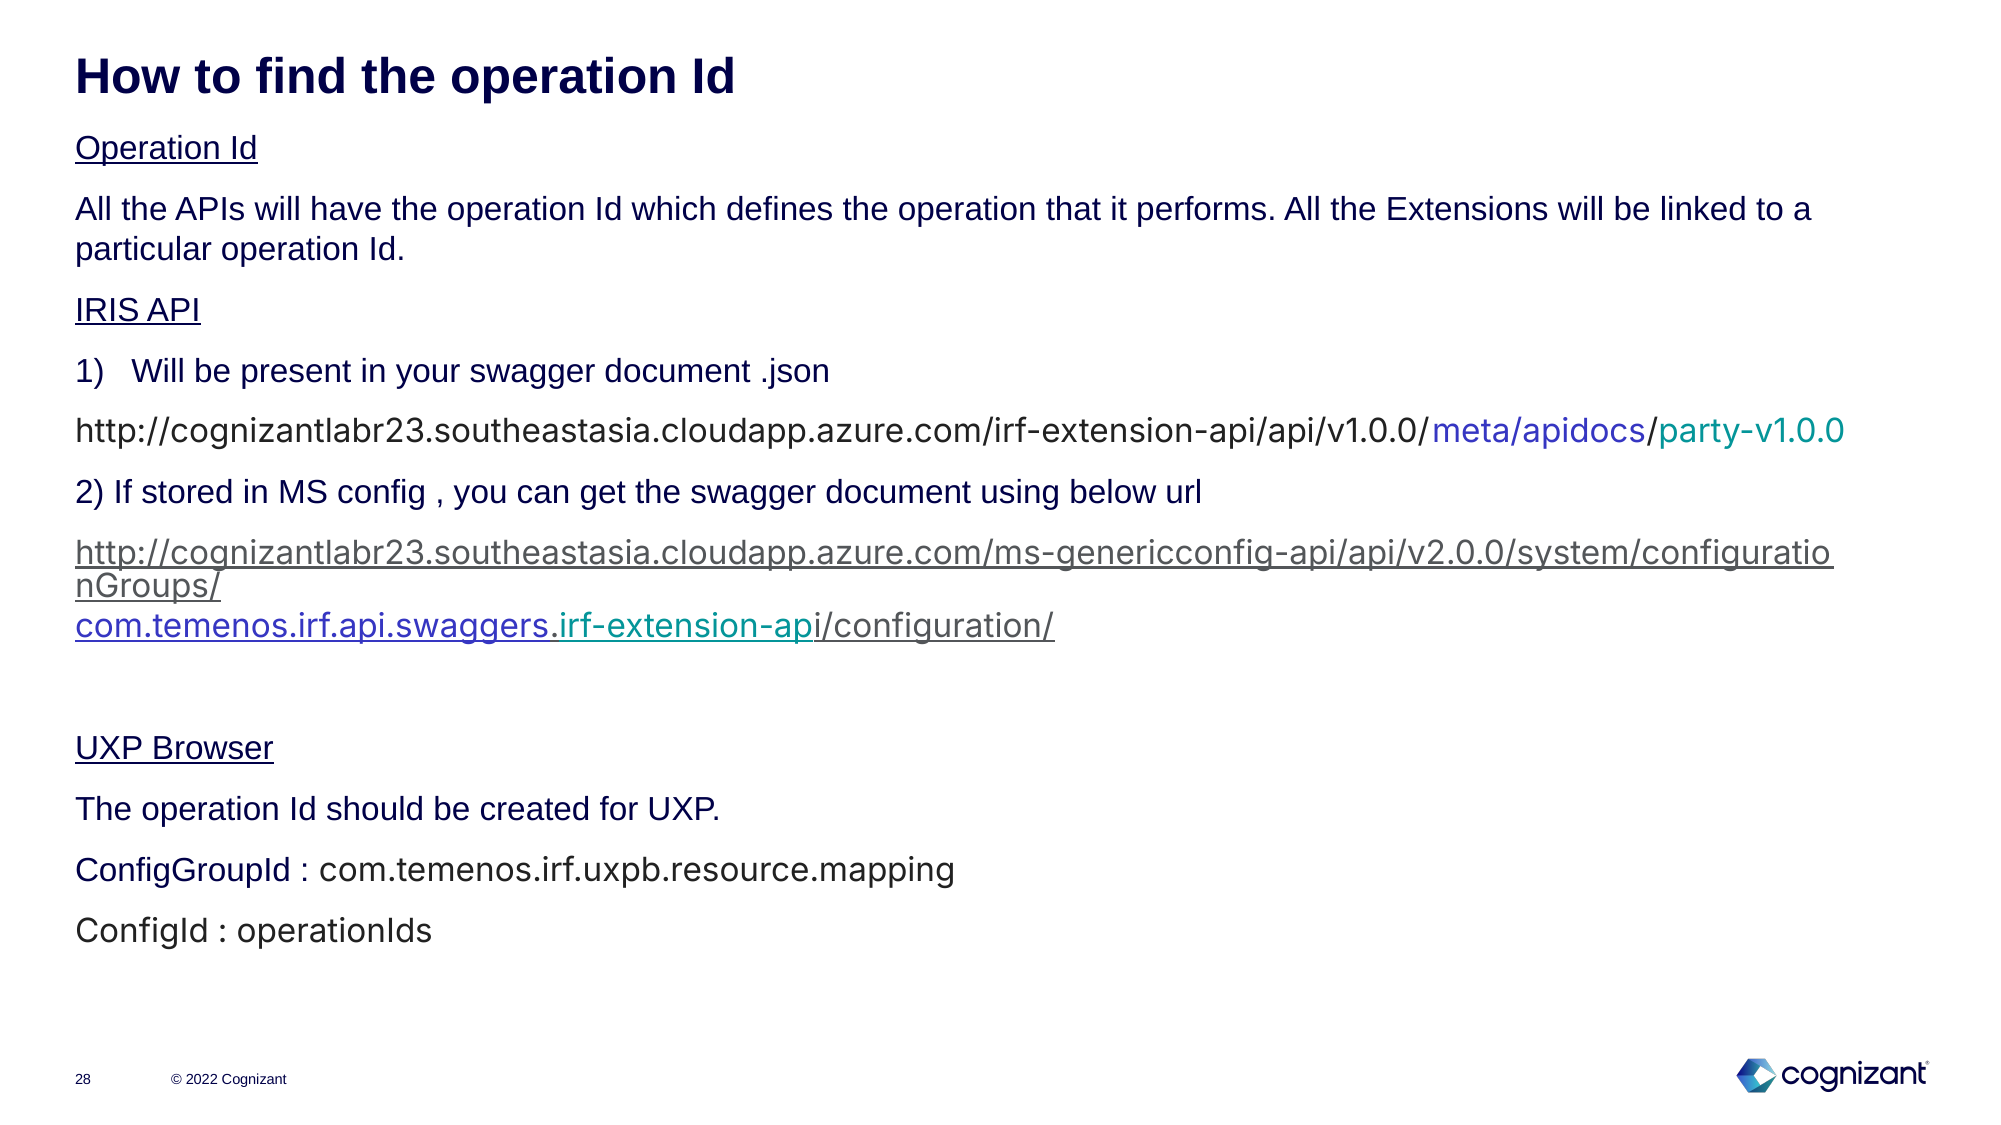

# How to find the operation Id
Operation Id
All the APIs will have the operation Id which defines the operation that it performs. All the Extensions will be linked to a particular operation Id.
IRIS API
Will be present in your swagger document .json
http://cognizantlabr23.southeastasia.cloudapp.azure.com/irf-extension-api/api/v1.0.0/meta/apidocs/party-v1.0.0
2) If stored in MS config , you can get the swagger document using below url
http://cognizantlabr23.southeastasia.cloudapp.azure.com/ms-genericconfig-api/api/v2.0.0/system/configurationGroups/com.temenos.irf.api.swaggers.irf-extension-api/configuration/

UXP Browser
The operation Id should be created for UXP.
ConfigGroupId : com.temenos.irf.uxpb.resource.mapping
ConfigId : operationIds
© 2022 Cognizant
28